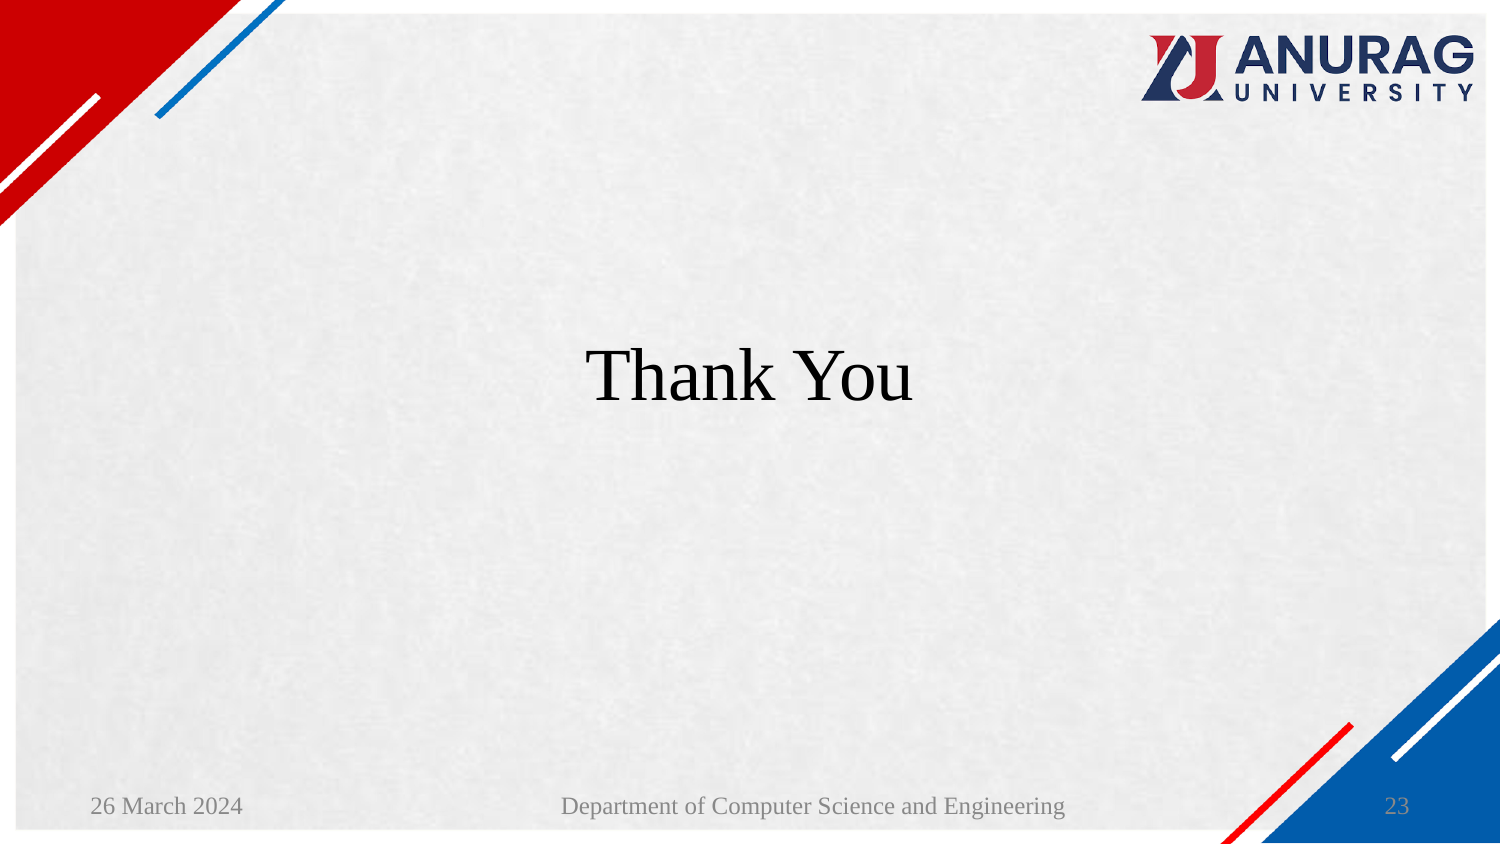

# Thank You
26 March 2024
23
Department of Computer Science and Engineering